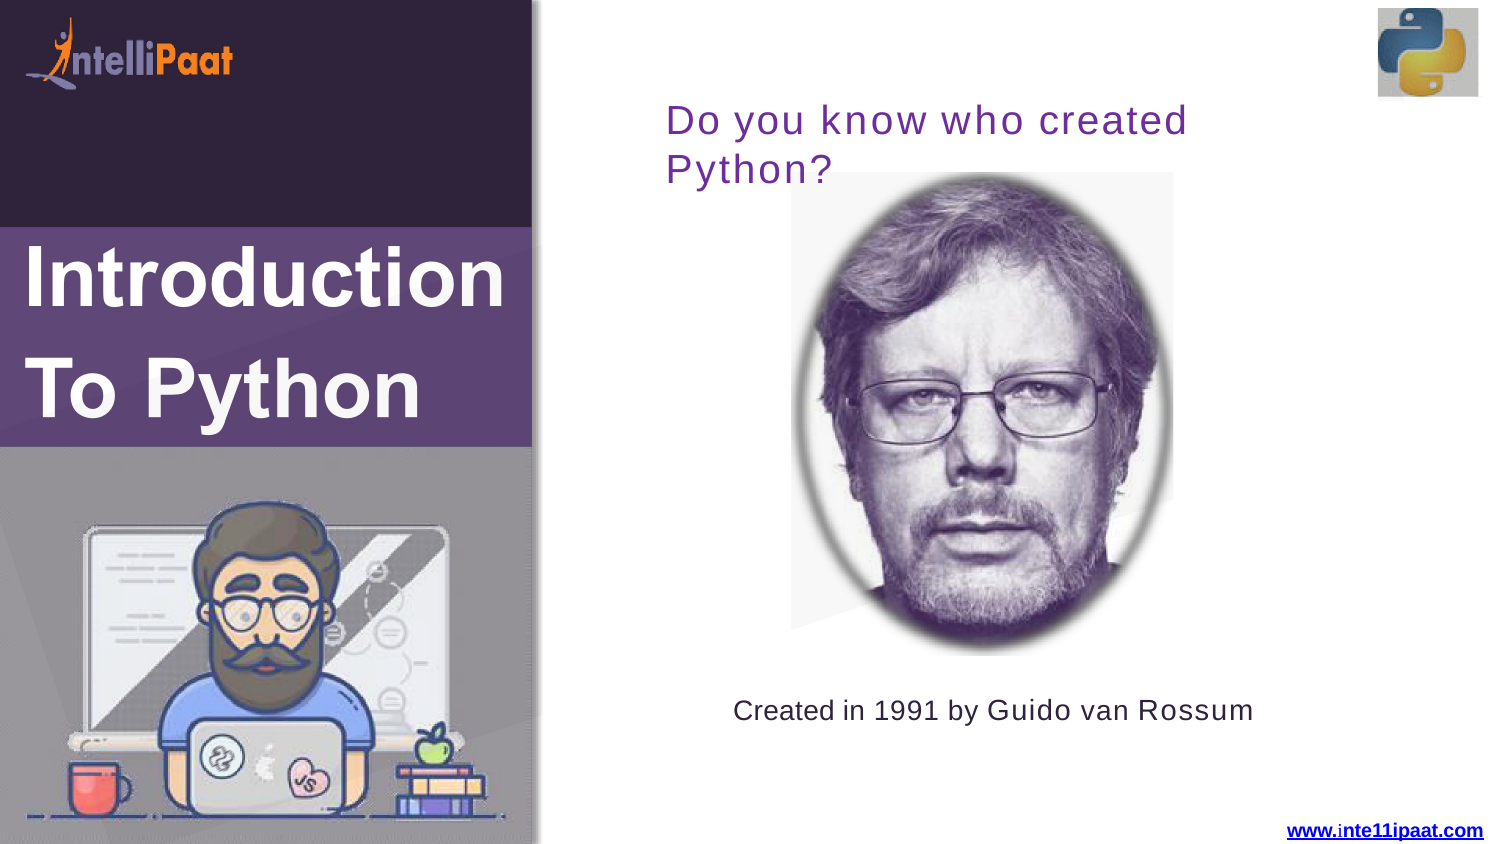

# Do you know who created Python?

Created in 1991 by Guido van Rossum
www.inte11ipaat.com